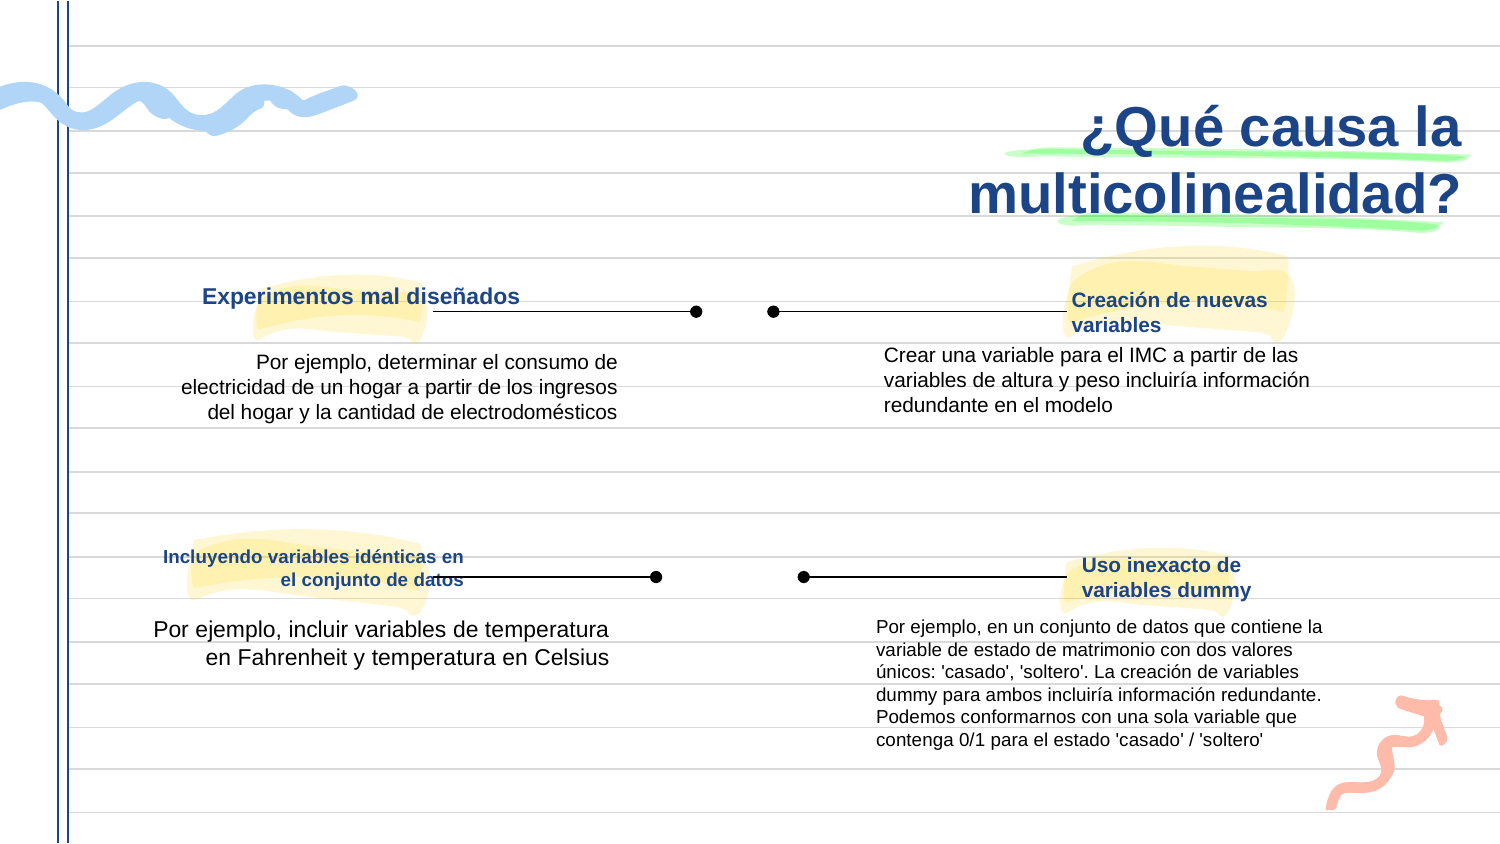

# ¿Qué causa la multicolinealidad?

Experimentos mal diseñados

Creación de nuevas variables
Crear una variable para el IMC a partir de las variables de altura y peso incluiría información redundante en el modelo
Por ejemplo, determinar el consumo de electricidad de un hogar a partir de los ingresos del hogar y la cantidad de electrodomésticos

Incluyendo variables idénticas en el conjunto de datos
Uso inexacto de variables dummy
Por ejemplo, incluir variables de temperatura en Fahrenheit y temperatura en Celsius
Por ejemplo, en un conjunto de datos que contiene la variable de estado de matrimonio con dos valores únicos: 'casado', 'soltero'. La creación de variables dummy para ambos incluiría información redundante. Podemos conformarnos con una sola variable que contenga 0/1 para el estado 'casado' / 'soltero'